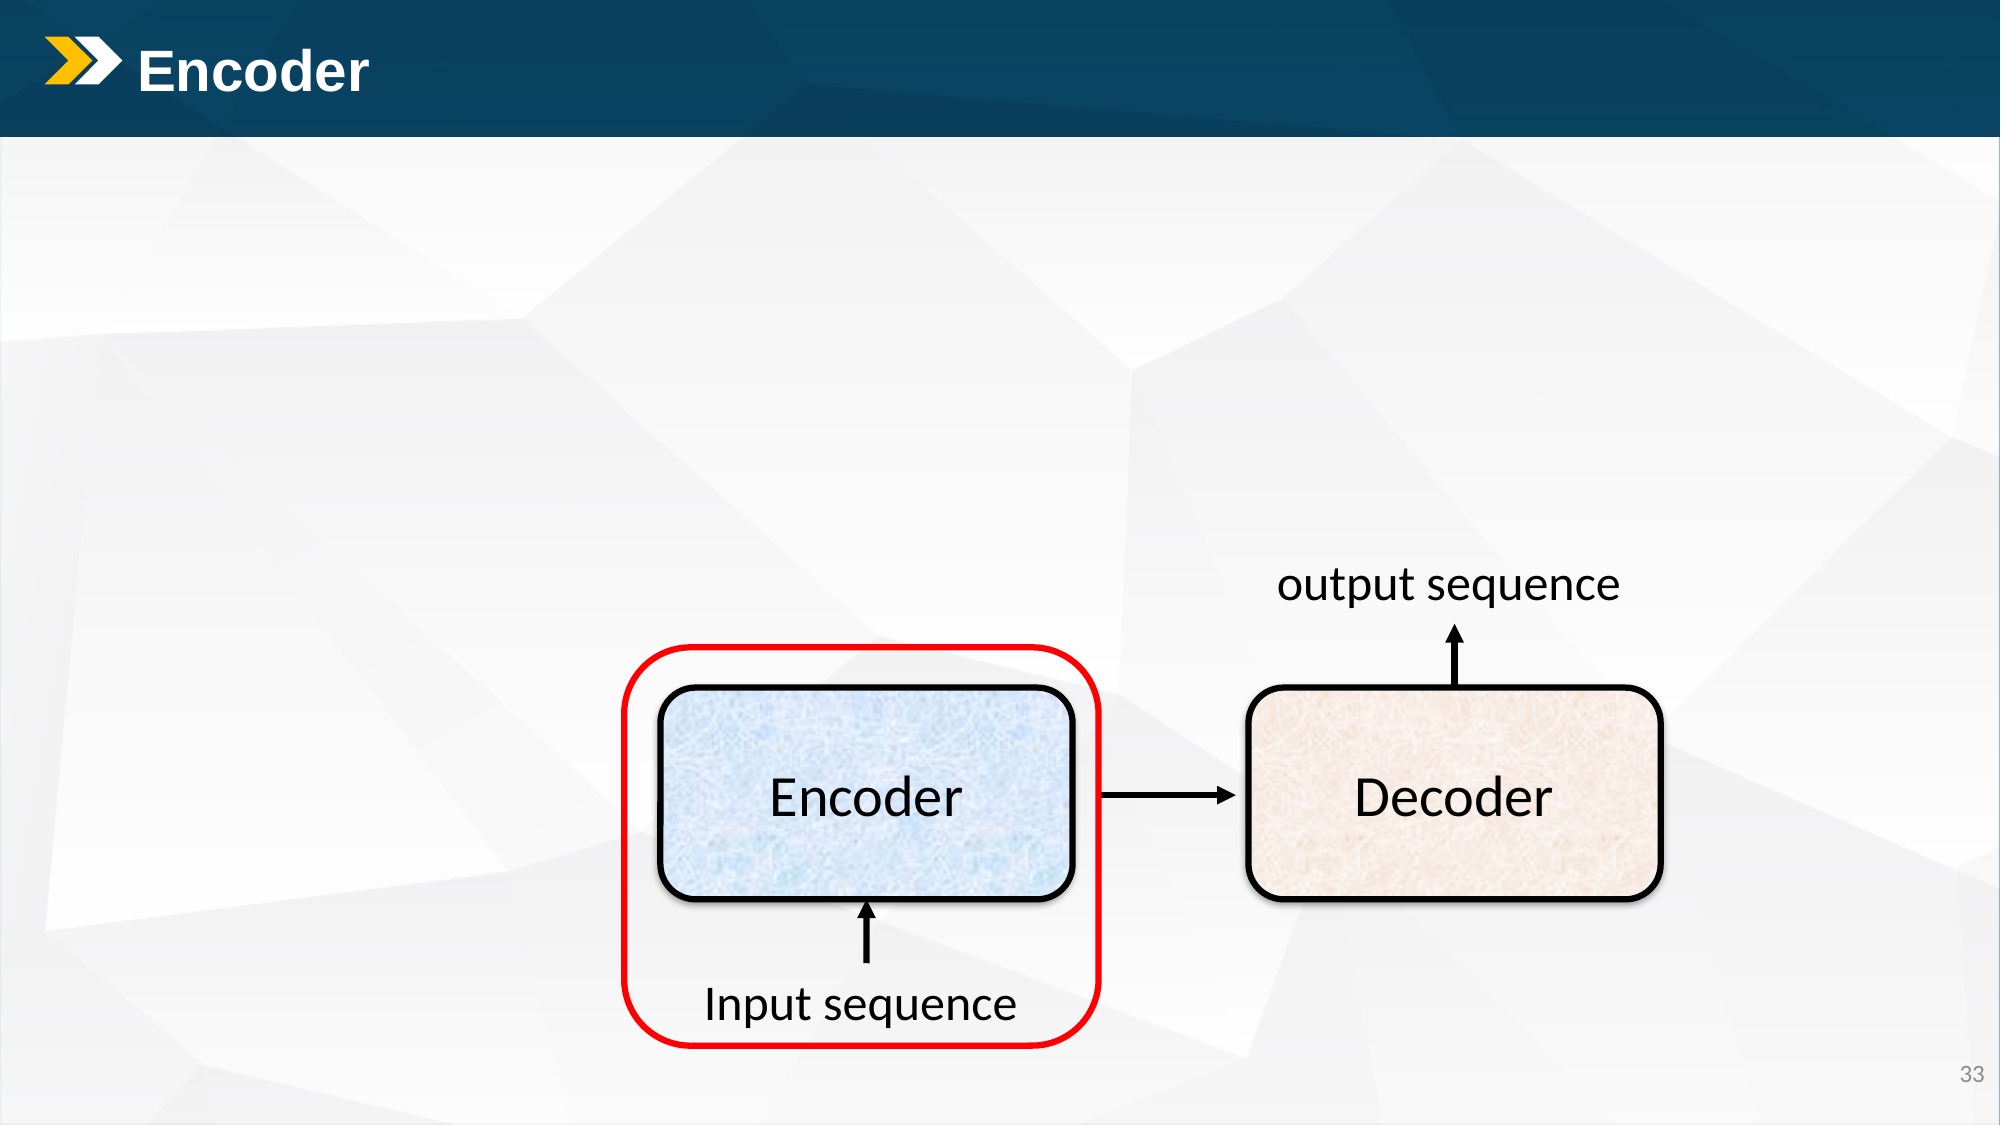

# Encoder

output sequence

Decoder
Encoder
Input sequence
33